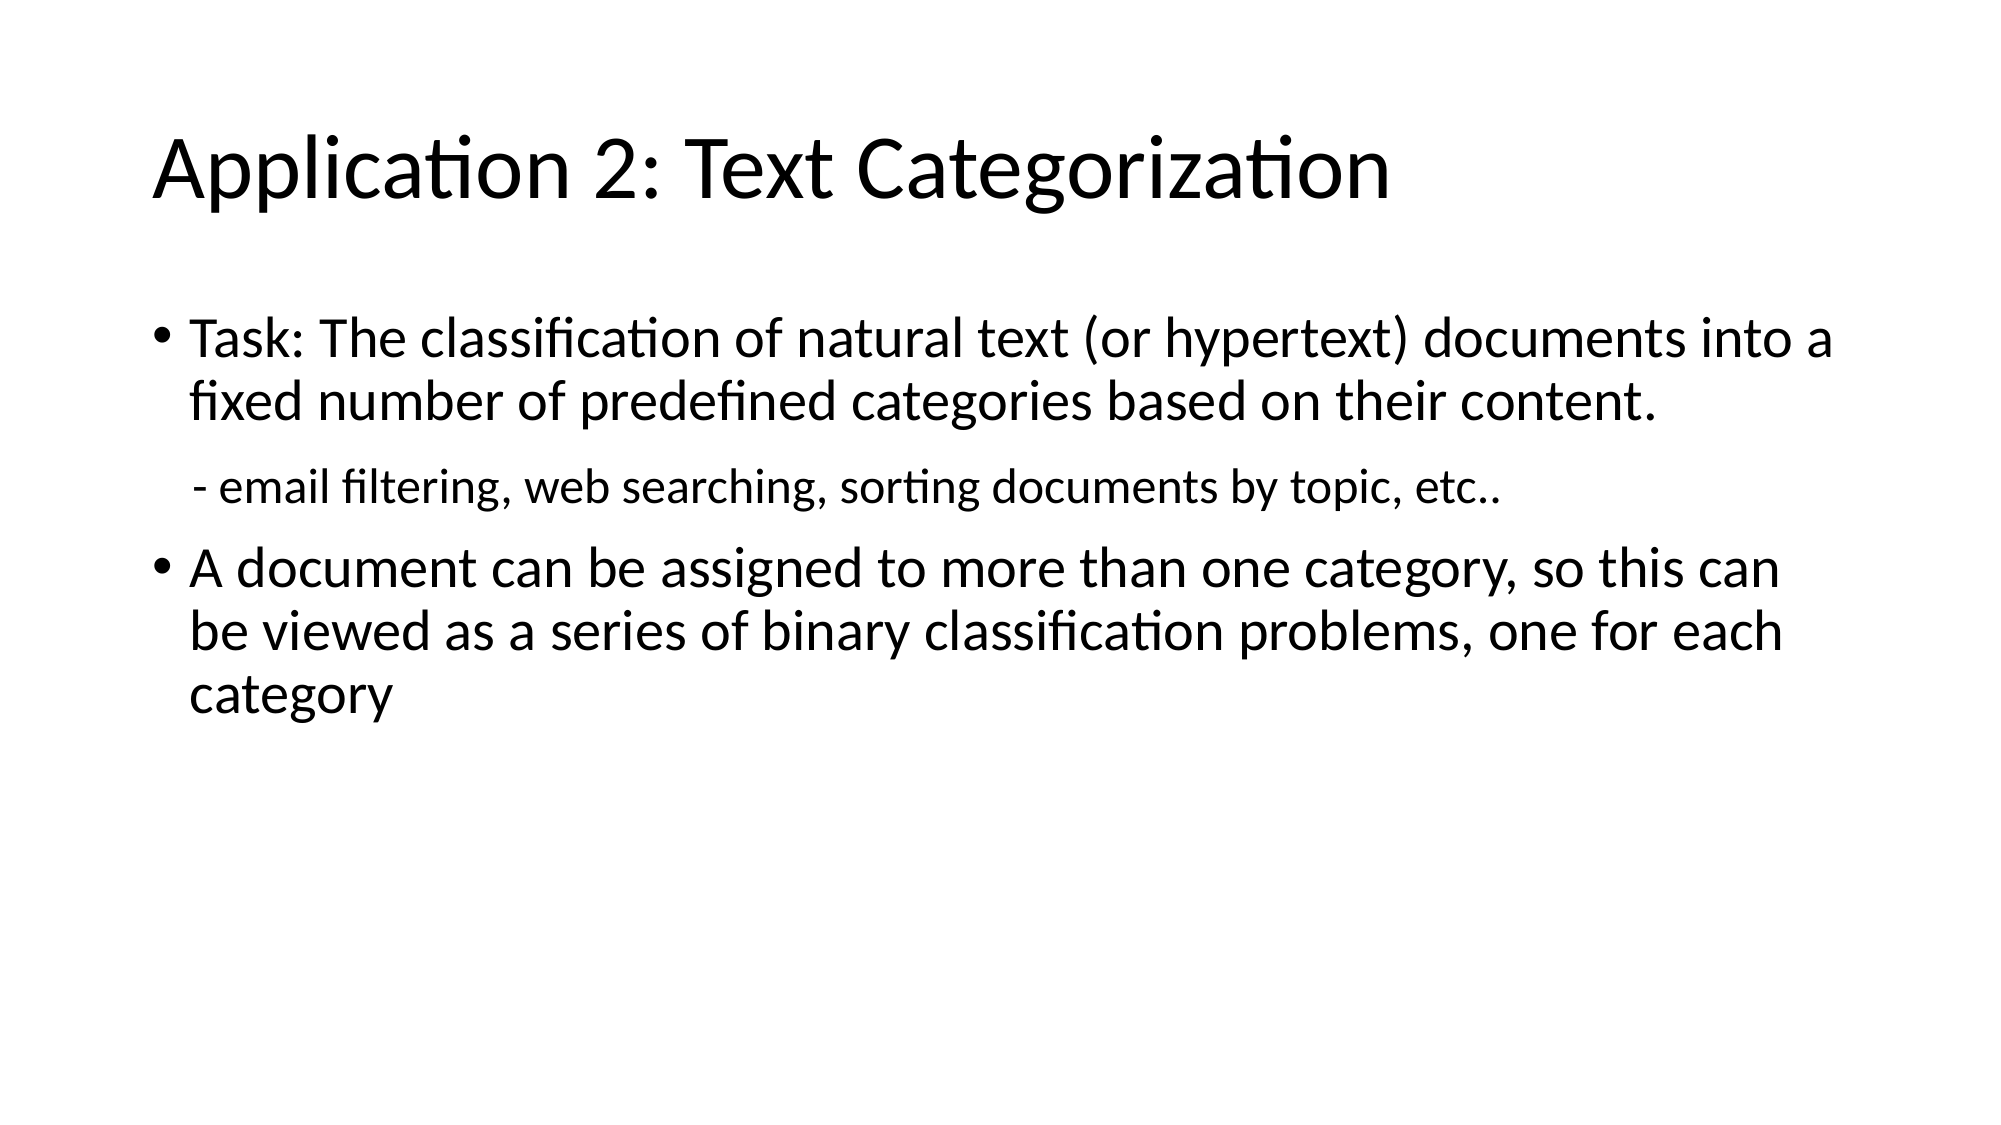

# Application 2: Text Categorization
Task: The classification of natural text (or hypertext) documents into a fixed number of predefined categories based on their content.
   - email filtering, web searching, sorting documents by topic, etc..
A document can be assigned to more than one category, so this can be viewed as a series of binary classification problems, one for each category